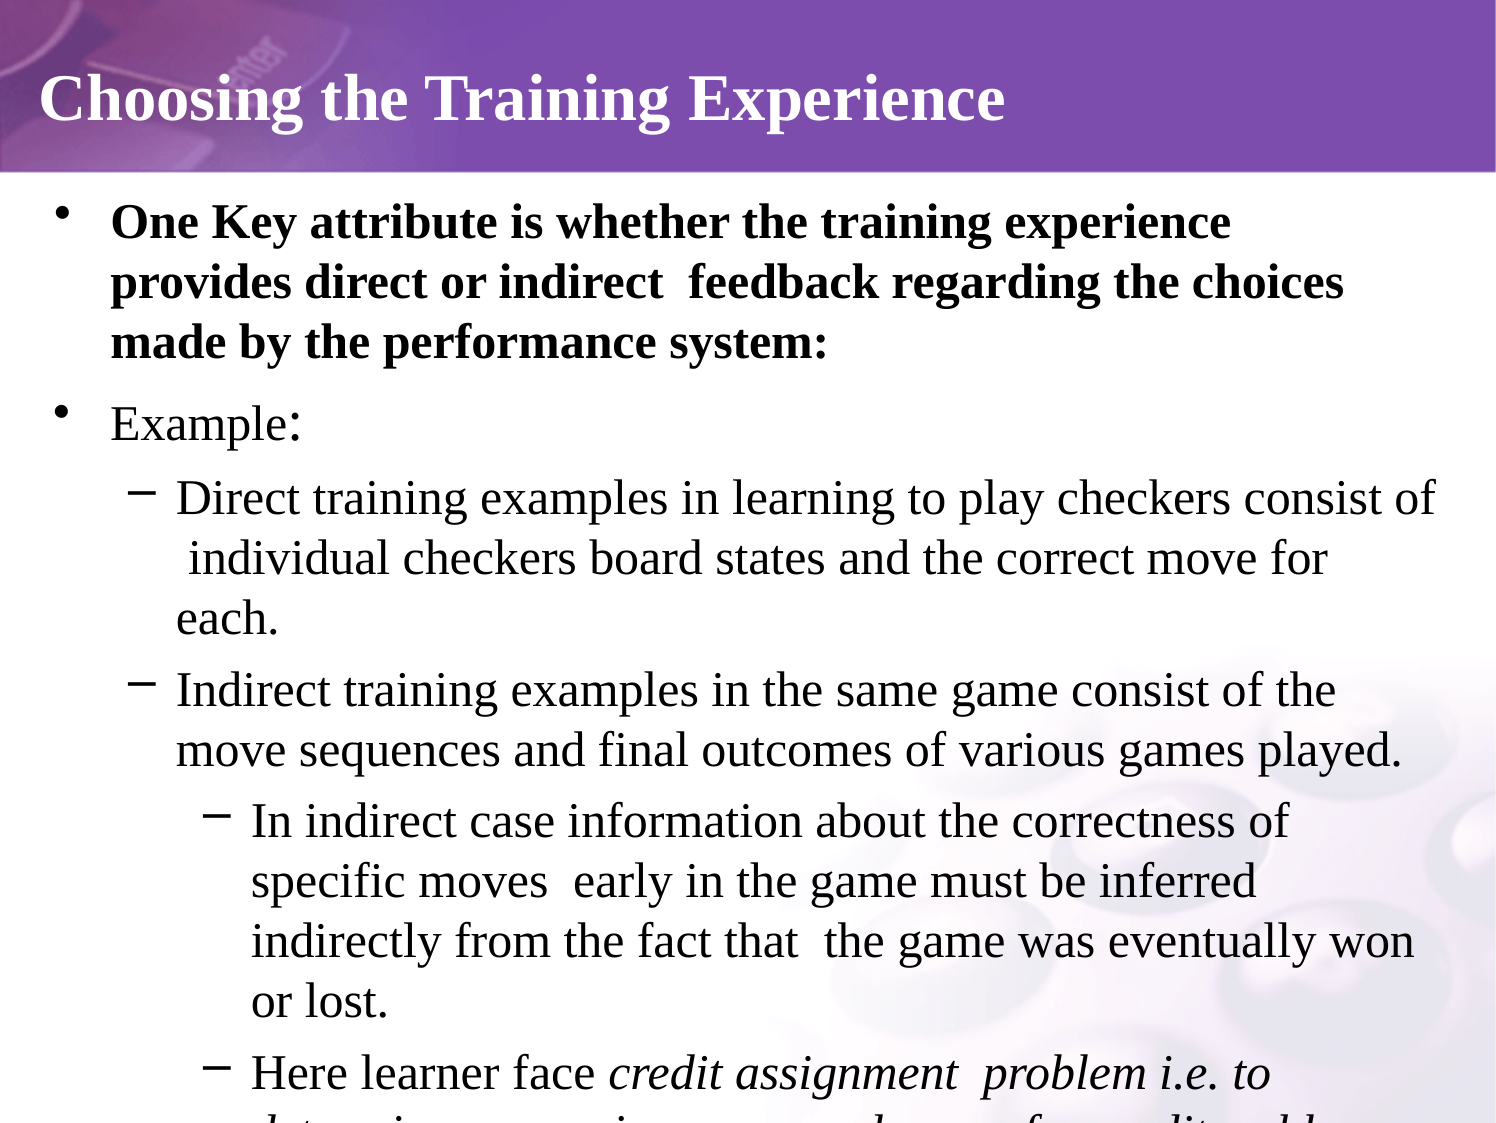

# Choosing the Training Experience
One Key attribute is whether the training experience provides direct or indirect  feedback regarding the choices made by the performance system:
Example:
Direct training examples in learning to play checkers consist of  individual checkers board states and the correct move for each.
Indirect training examples in the same game consist of the  move sequences and final outcomes of various games played.
In indirect case information about the correctness of specific moves  early in the game must be inferred indirectly from the fact that  the game was eventually won or lost.
Here learner face credit assignment  problem i.e. to determine ,moves in sequence deserve for credit or blame.